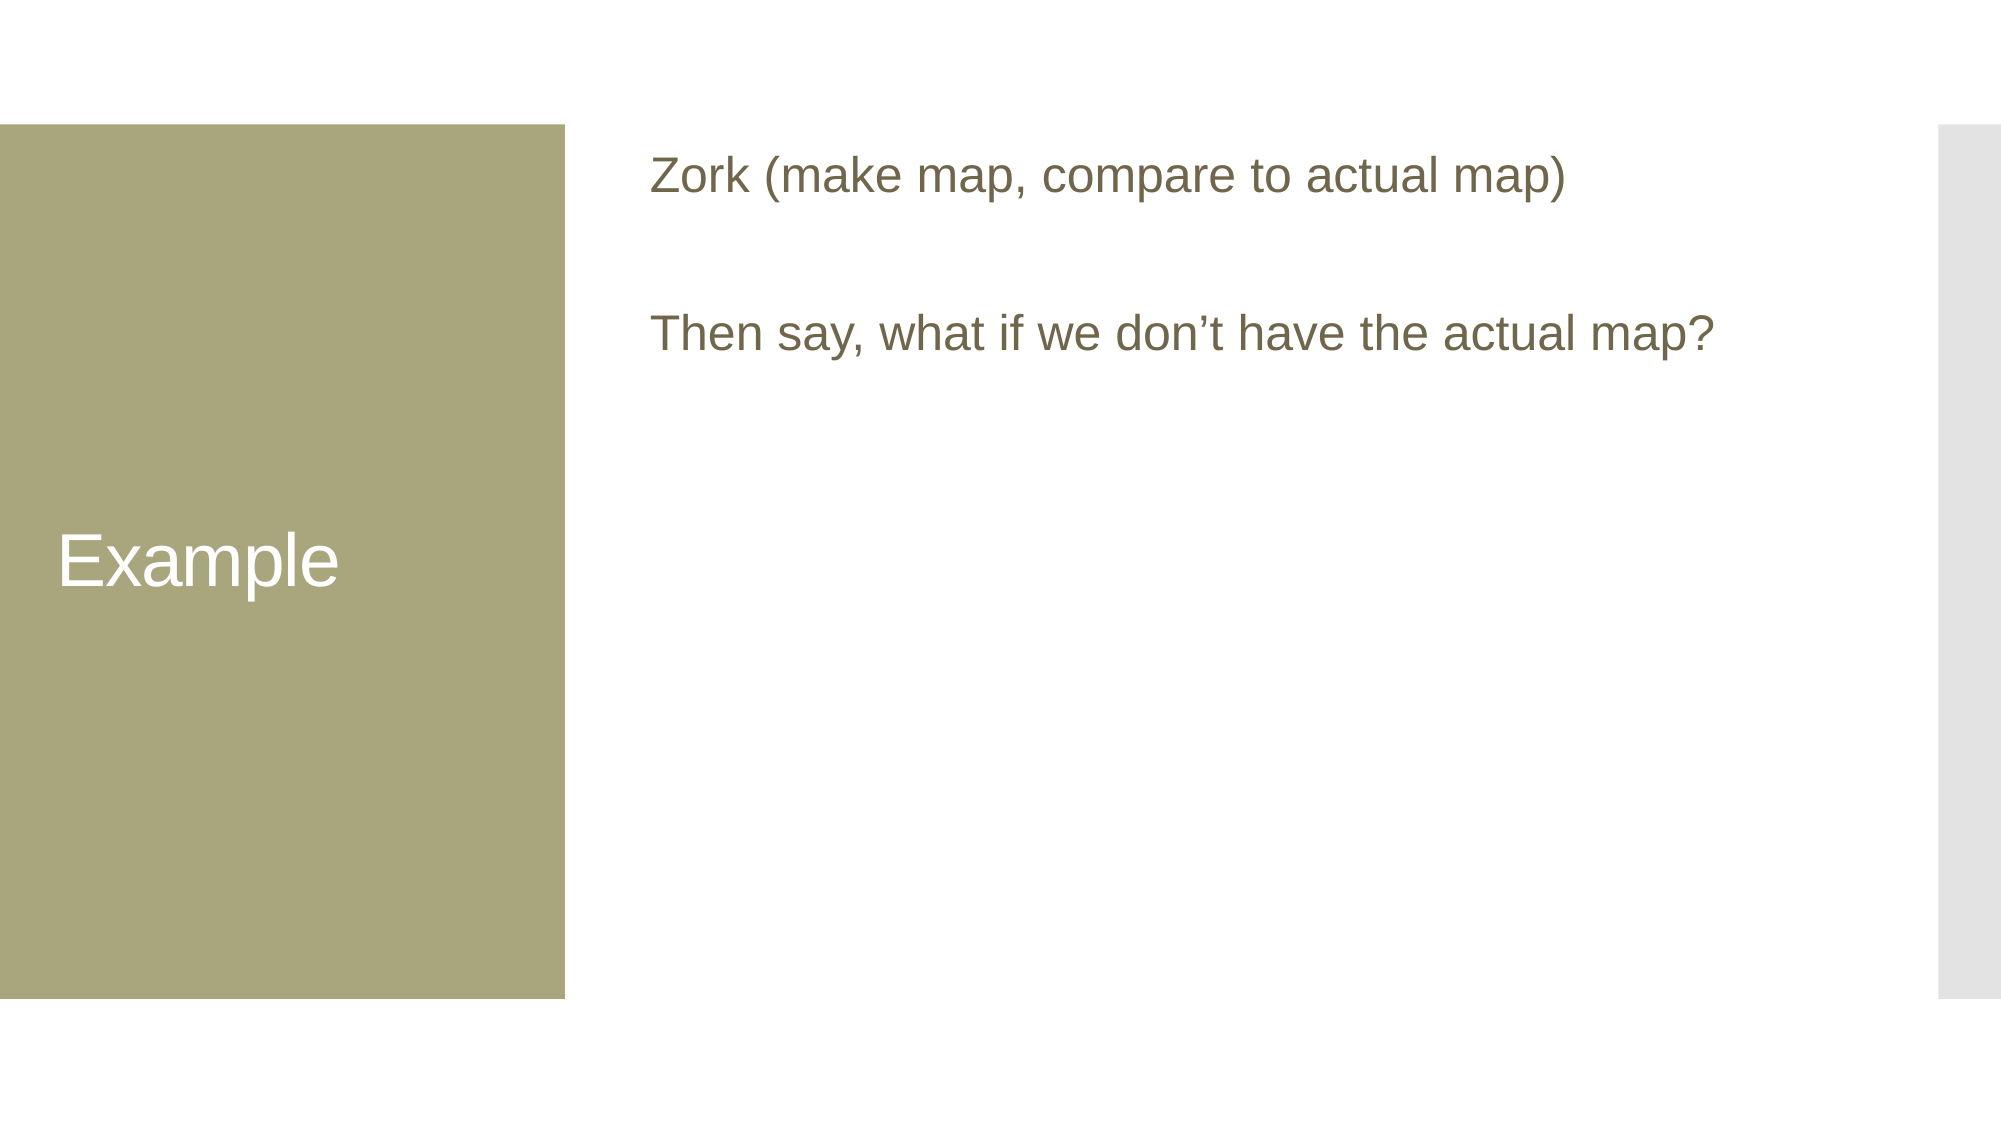

Zork (make map, compare to actual map)

Then say, what if we don’t have the actual map?

# Example